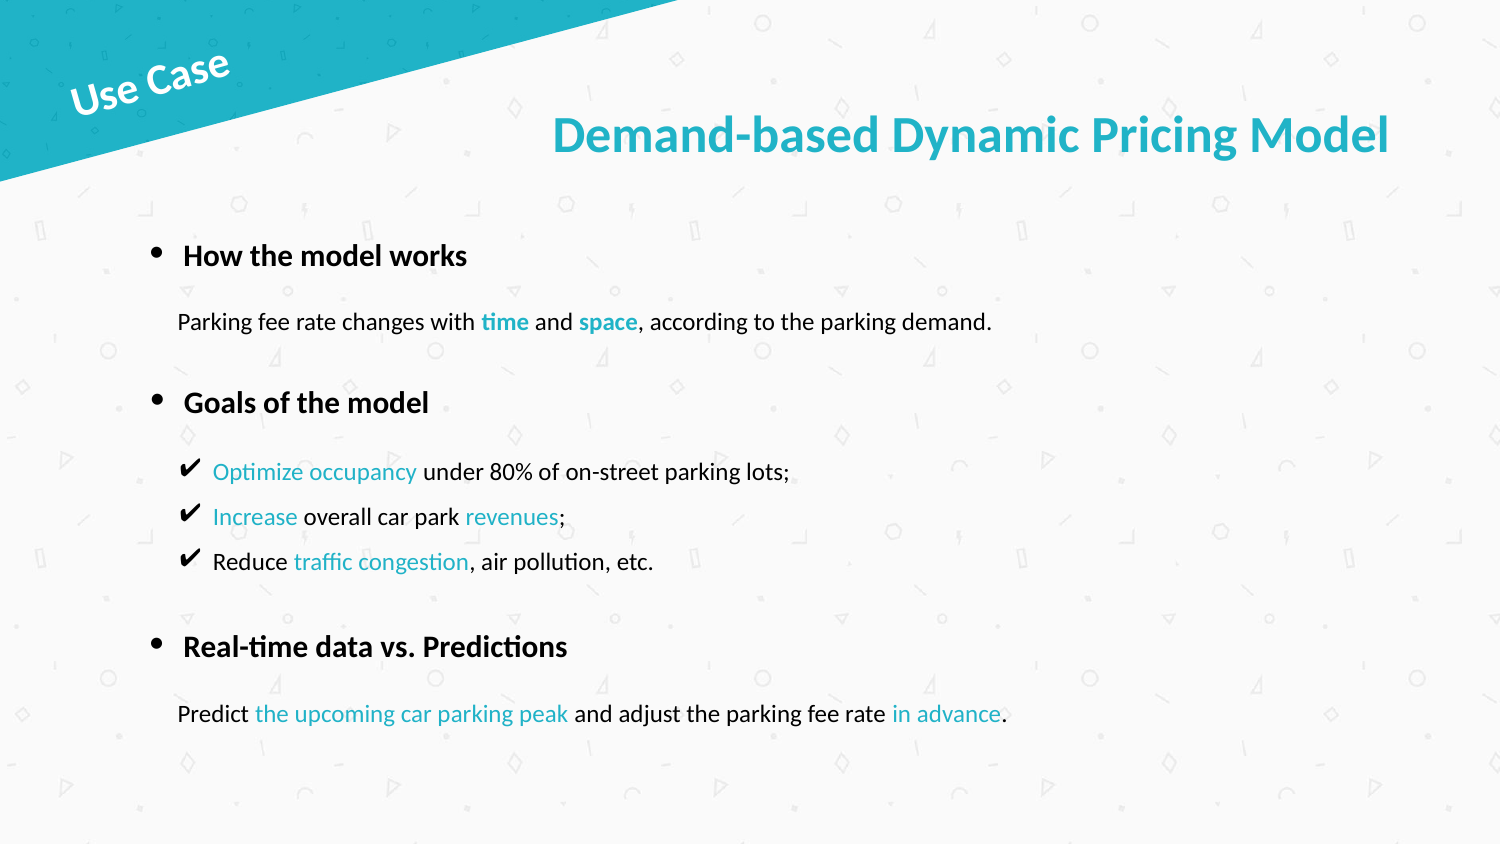

Use Case
Demand-based Dynamic Pricing Model
How the model works

Parking fee rate changes with time and space, according to the parking demand.
Goals of the model

Optimize occupancy under 80% of on-street parking lots;
Increase overall car park revenues;
Reduce traffic congestion, air pollution, etc.

Real-time data vs. Predictions

Predict the upcoming car parking peak and adjust the parking fee rate in advance.